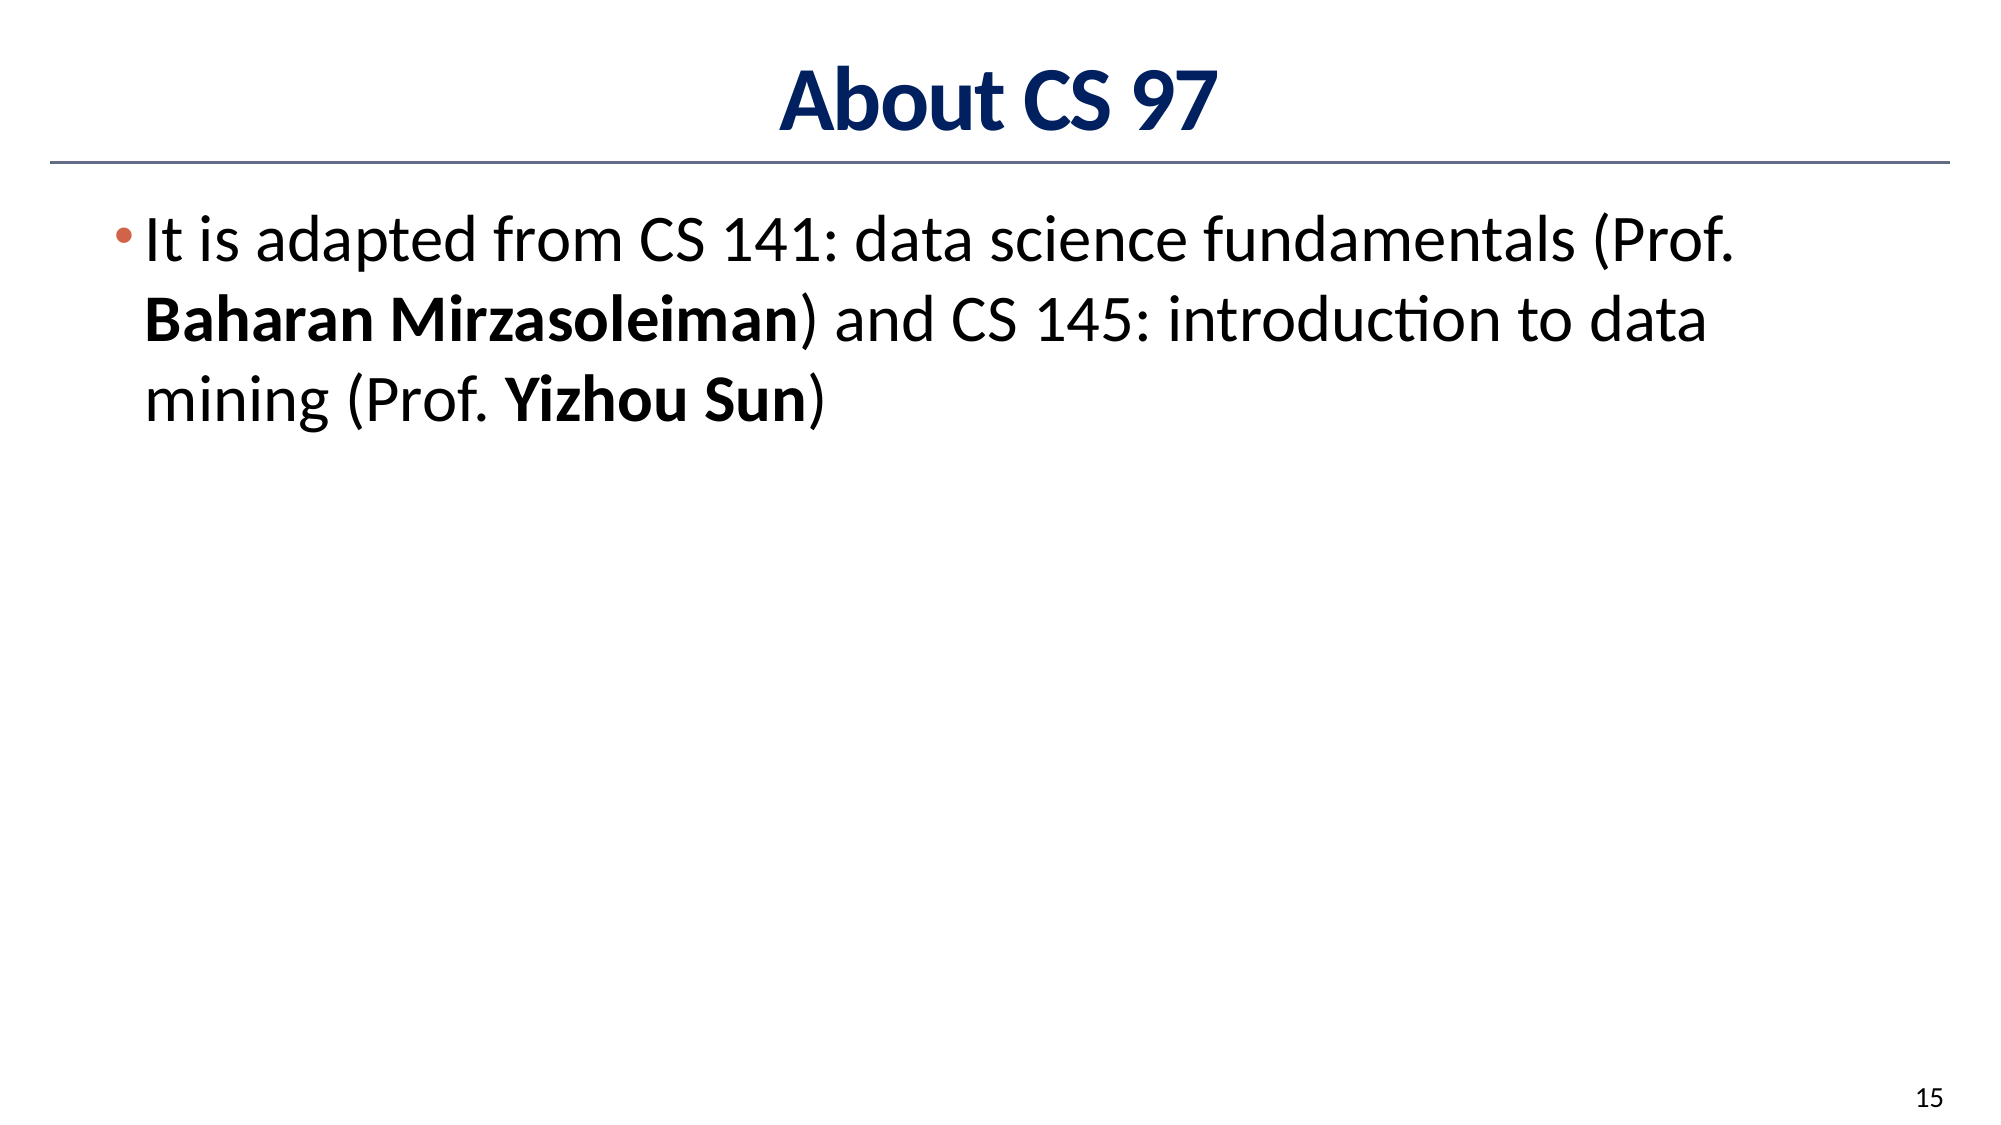

# About CS 97
It is adapted from CS 141: data science fundamentals (Prof. Baharan Mirzasoleiman) and CS 145: introduction to data mining (Prof. Yizhou Sun)

15